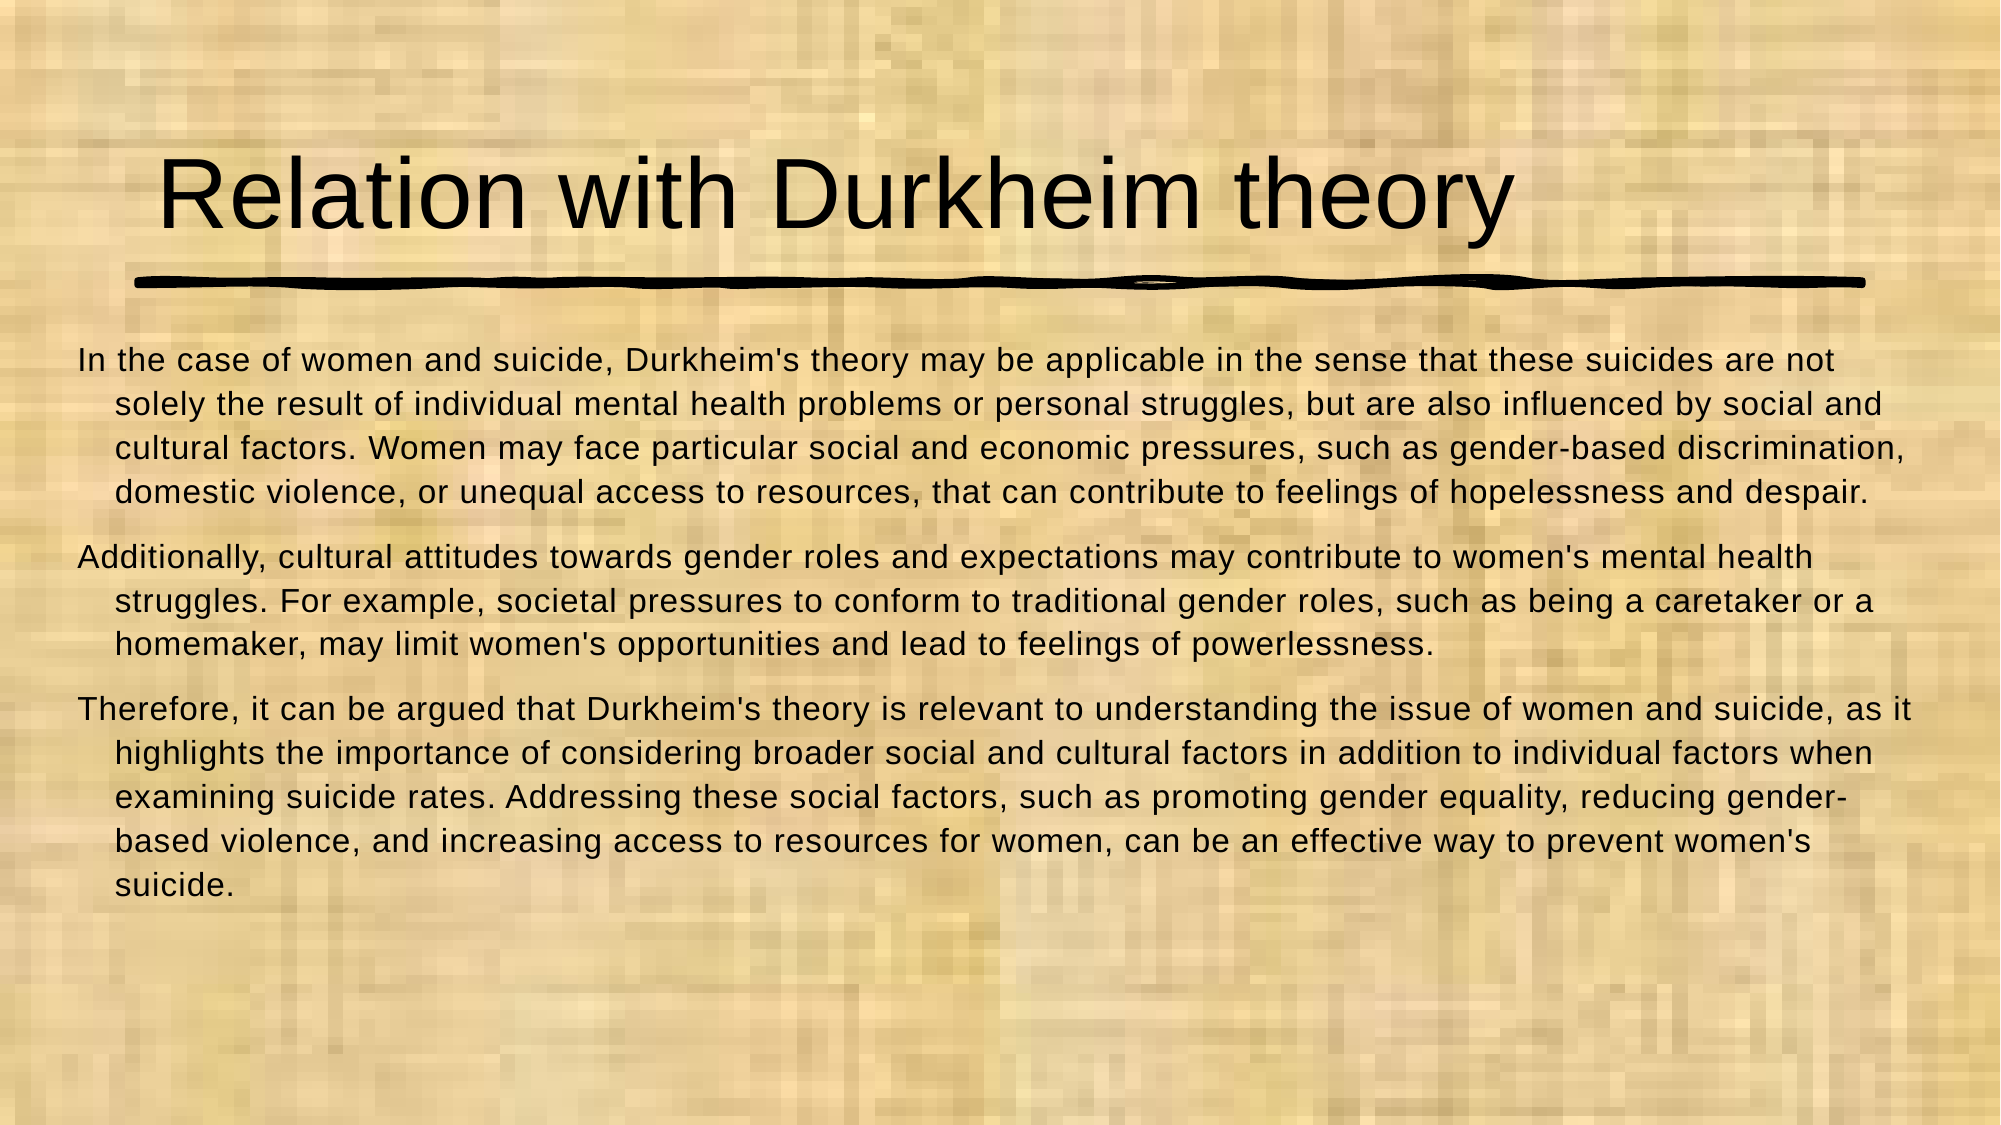

Relation with Durkheim theory
In the case of women and suicide, Durkheim's theory may be applicable in the sense that these suicides are not solely the result of individual mental health problems or personal struggles, but are also influenced by social and cultural factors. Women may face particular social and economic pressures, such as gender-based discrimination, domestic violence, or unequal access to resources, that can contribute to feelings of hopelessness and despair.
Additionally, cultural attitudes towards gender roles and expectations may contribute to women's mental health struggles. For example, societal pressures to conform to traditional gender roles, such as being a caretaker or a homemaker, may limit women's opportunities and lead to feelings of powerlessness.
Therefore, it can be argued that Durkheim's theory is relevant to understanding the issue of women and suicide, as it highlights the importance of considering broader social and cultural factors in addition to individual factors when examining suicide rates. Addressing these social factors, such as promoting gender equality, reducing gender-based violence, and increasing access to resources for women, can be an effective way to prevent women's suicide.